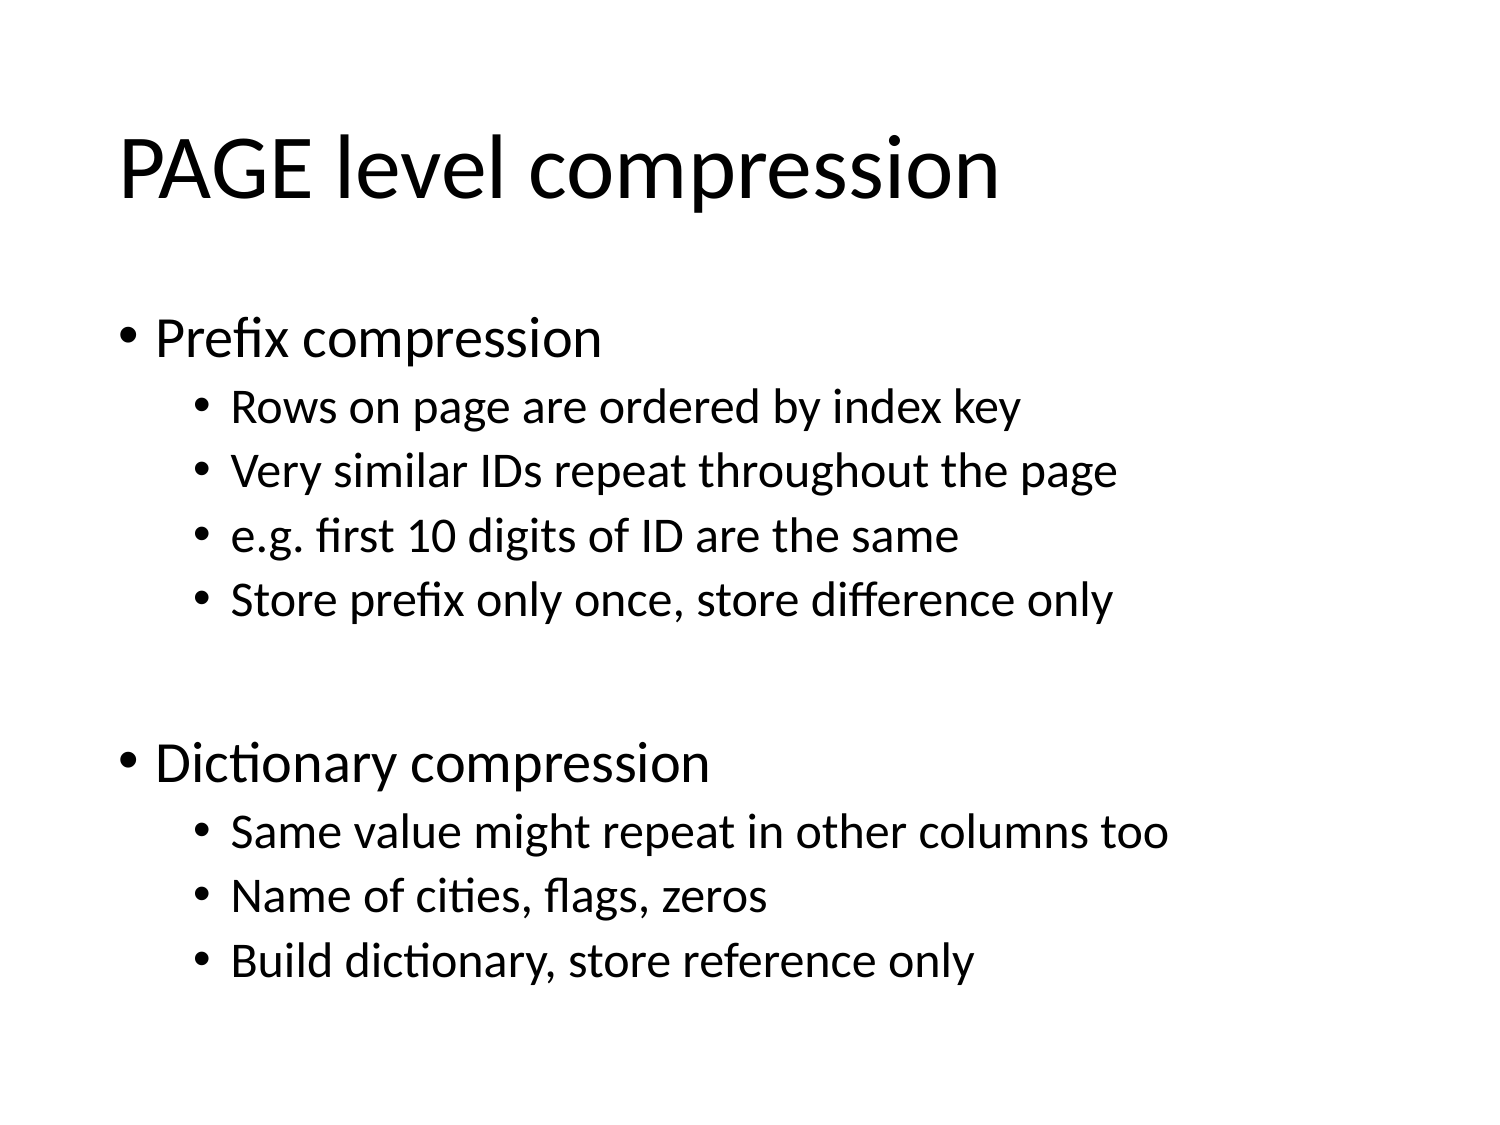

# PAGE level compression
Prefix compression
Rows on page are ordered by index key
Very similar IDs repeat throughout the page
e.g. first 10 digits of ID are the same
Store prefix only once, store difference only

Dictionary compression
Same value might repeat in other columns too
Name of cities, flags, zeros
Build dictionary, store reference only